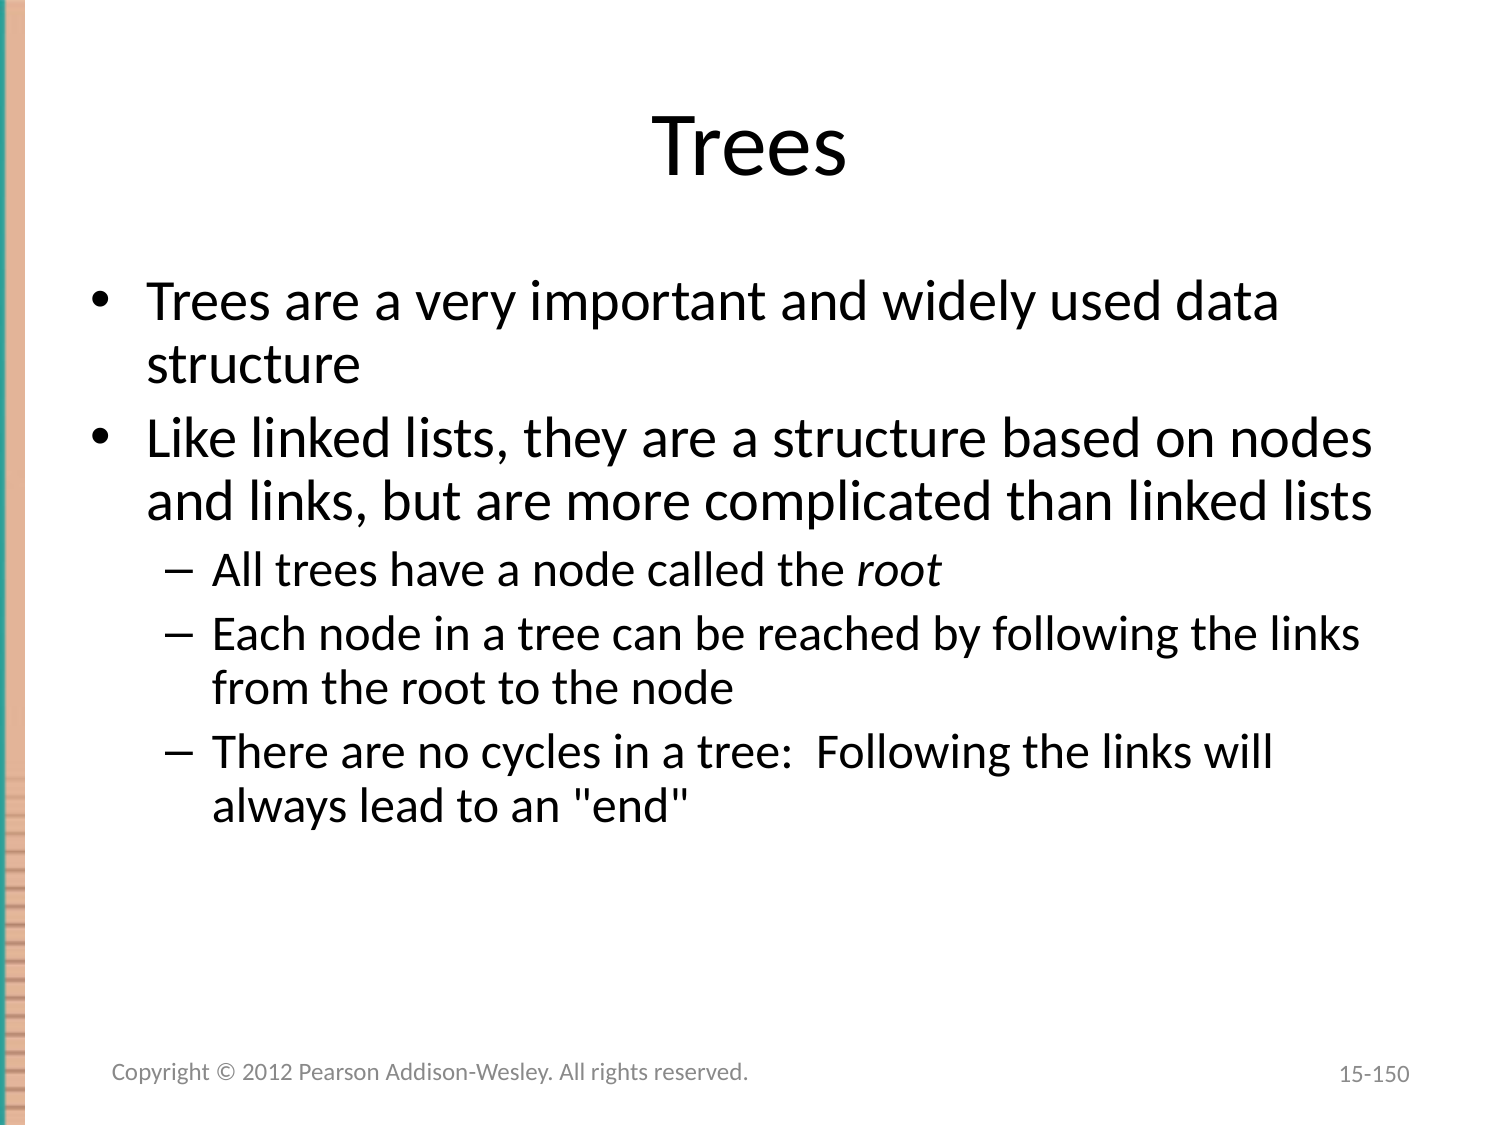

# Trees
Trees are a very important and widely used data structure
Like linked lists, they are a structure based on nodes and links, but are more complicated than linked lists
All trees have a node called the root
Each node in a tree can be reached by following the links from the root to the node
There are no cycles in a tree:  Following the links will always lead to an "end"
Copyright © 2012 Pearson Addison-Wesley. All rights reserved.
15-150